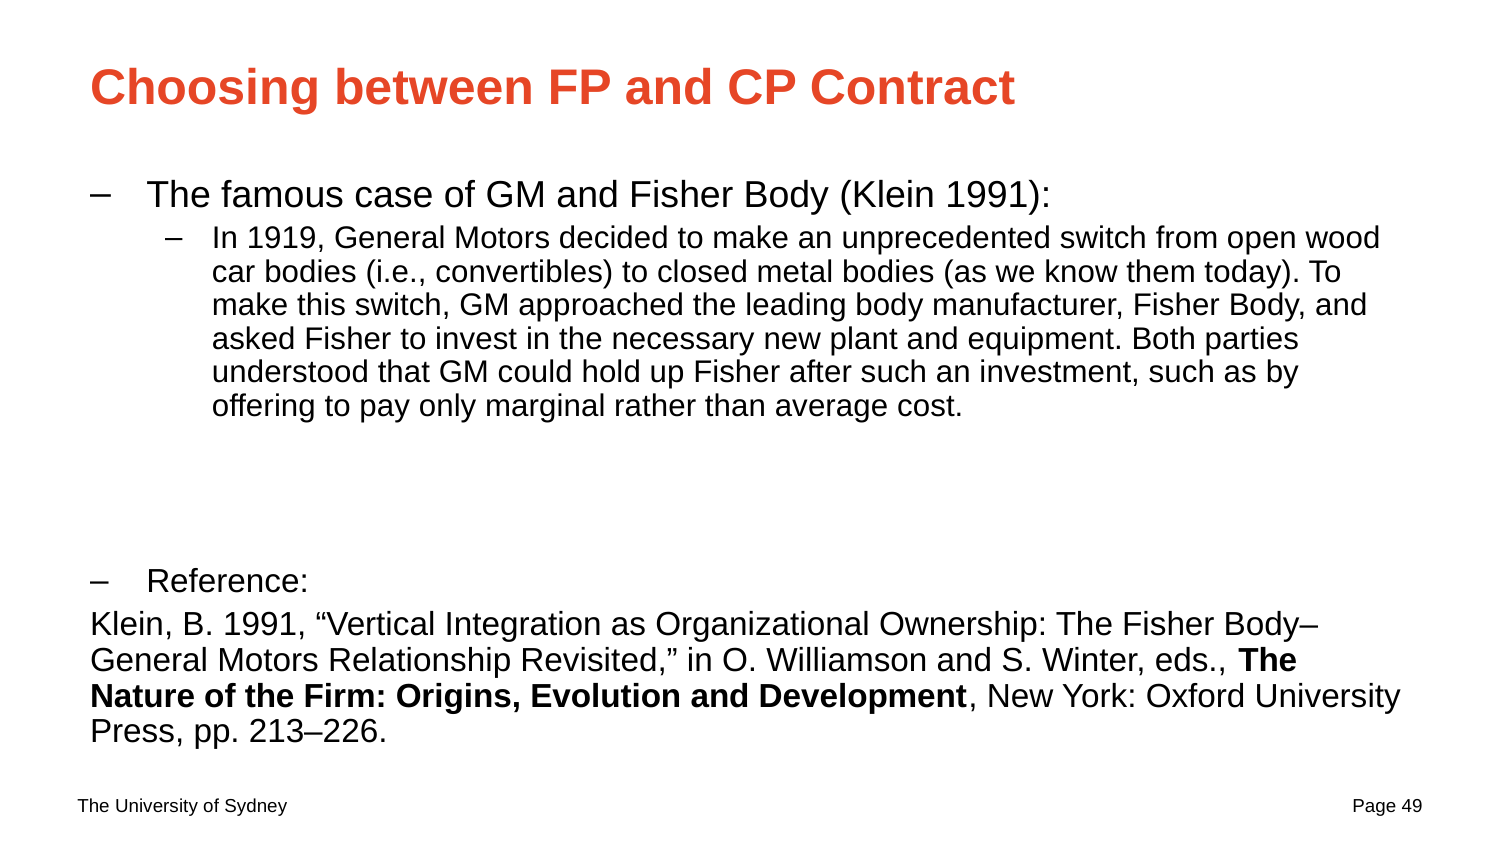

# Choosing between FP and CP Contract
The famous case of GM and Fisher Body (Klein 1991):
In 1919, General Motors decided to make an unprecedented switch from open wood car bodies (i.e., convertibles) to closed metal bodies (as we know them today). To make this switch, GM approached the leading body manufacturer, Fisher Body, and asked Fisher to invest in the necessary new plant and equipment. Both parties understood that GM could hold up Fisher after such an investment, such as by offering to pay only marginal rather than average cost.

Reference:
Klein, B. 1991, “Vertical Integration as Organizational Ownership: The Fisher Body–General Motors Relationship Revisited,” in O. Williamson and S. Winter, eds., The Nature of the Firm: Origins, Evolution and Development, New York: Oxford University Press, pp. 213–226.